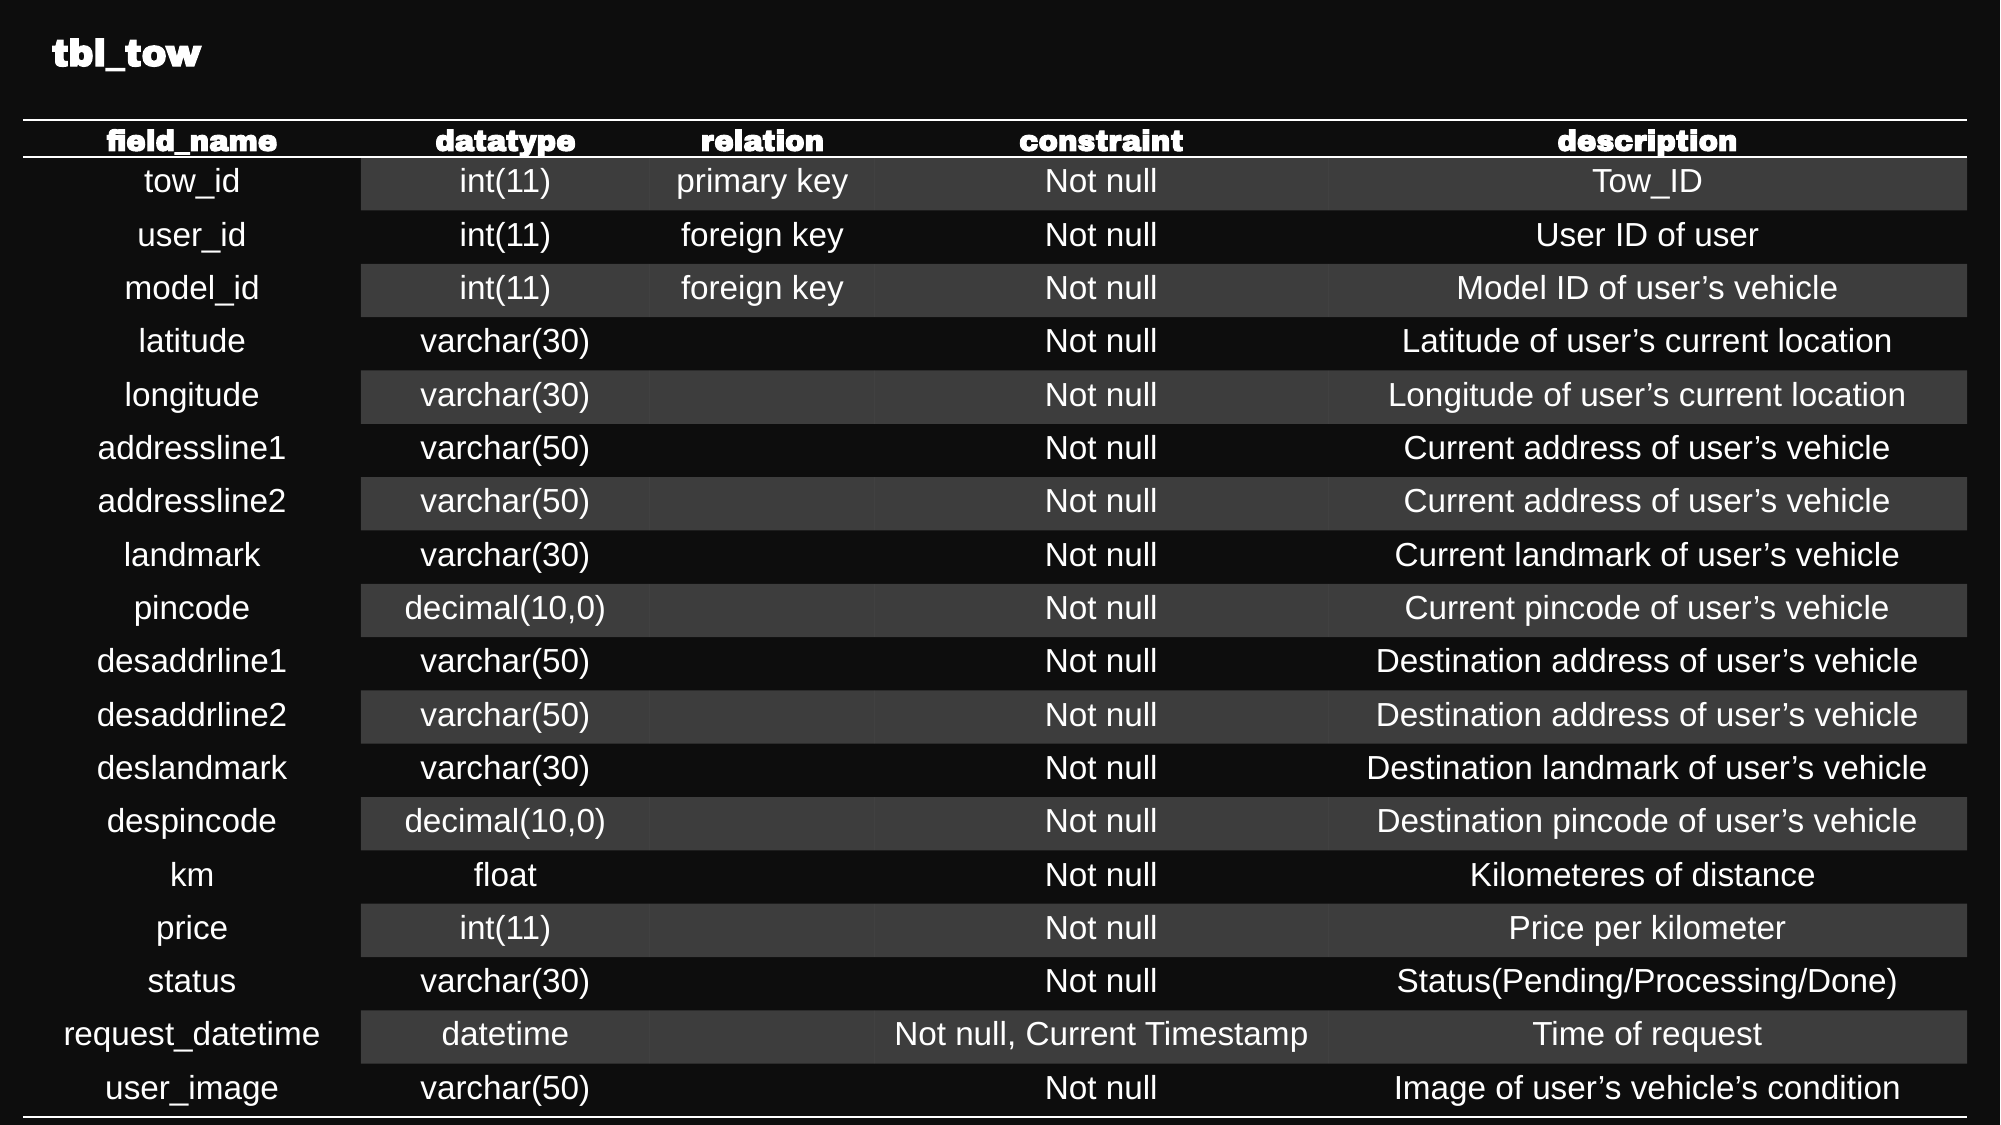

tbl_tow

| field\_name | datatype | relation | constraint | description |
| --- | --- | --- | --- | --- |
| tow\_id | int(11) | primary key | Not null | Tow\_ID |
| user\_id | int(11) | foreign key | Not null | User ID of user |
| model\_id | int(11) | foreign key | Not null | Model ID of user’s vehicle |
| latitude | varchar(30) |  | Not null | Latitude of user’s current location |
| longitude | varchar(30) |  | Not null | Longitude of user’s current location |
| addressline1 | varchar(50) |  | Not null | Current address of user’s vehicle |
| addressline2 | varchar(50) |  | Not null | Current address of user’s vehicle |
| landmark | varchar(30) |  | Not null | Current landmark of user’s vehicle |
| pincode | decimal(10,0) |  | Not null | Current pincode of user’s vehicle |
| desaddrline1 | varchar(50) |  | Not null | Destination address of user’s vehicle |
| desaddrline2 | varchar(50) |  | Not null | Destination address of user’s vehicle |
| deslandmark | varchar(30) |  | Not null | Destination landmark of user’s vehicle |
| despincode | decimal(10,0) |  | Not null | Destination pincode of user’s vehicle |
| km | float |  | Not null | Kilometeres of distance |
| price | int(11) |  | Not null | Price per kilometer |
| status | varchar(30) |  | Not null | Status(Pending/Processing/Done) |
| request\_datetime | datetime |  | Not null, Current Timestamp | Time of request |
| user\_image | varchar(50) |  | Not null | Image of user’s vehicle’s condition |